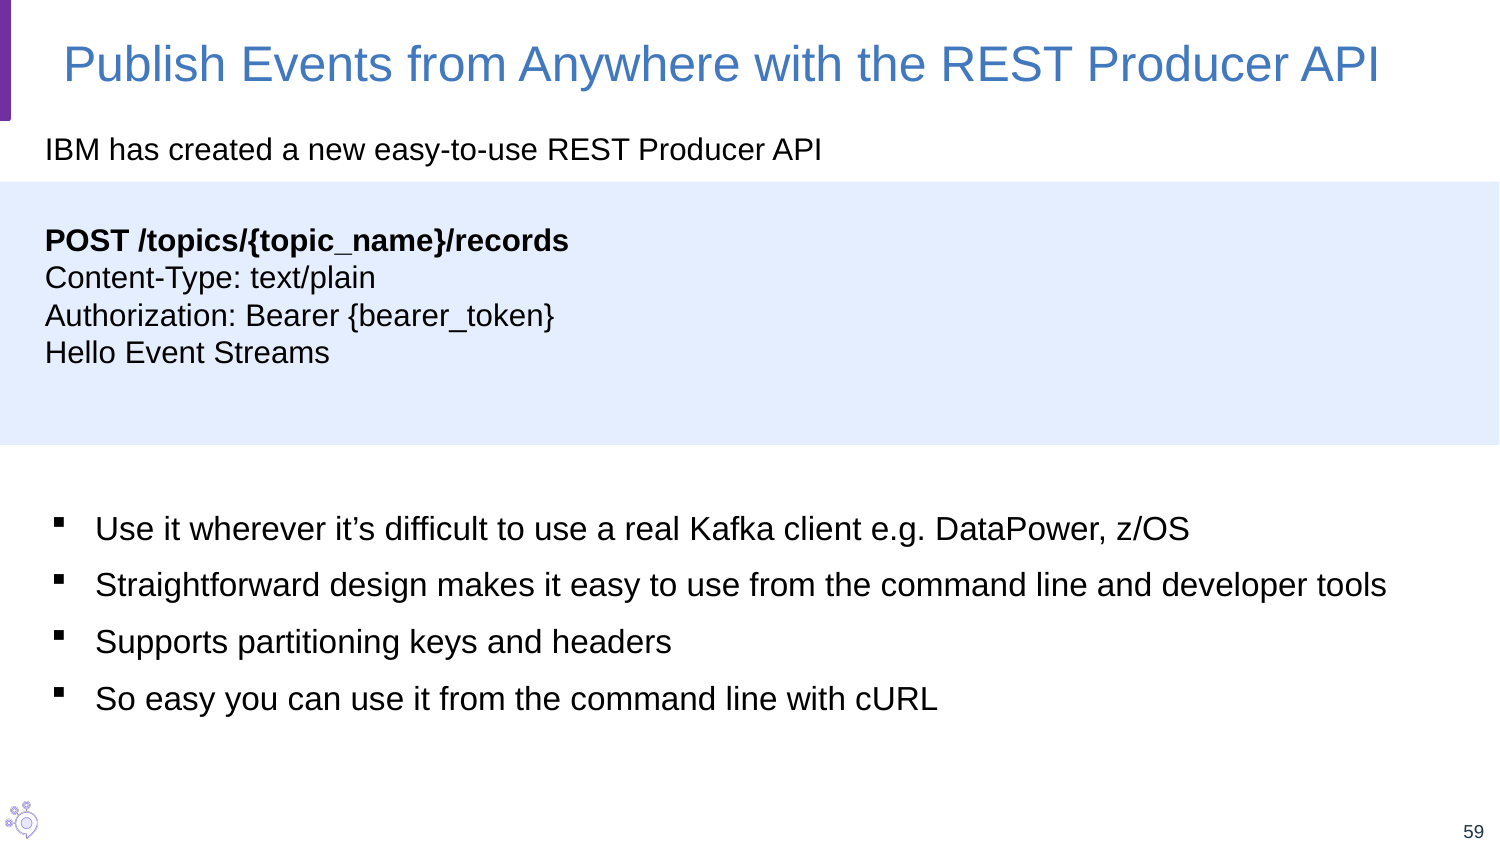

# Publish Events from Anywhere with the REST Producer API
IBM has created a new easy-to-use REST Producer API

POST /topics/{topic_name}/records
Content-Type: text/plain
Authorization: Bearer {bearer_token}
Hello Event Streams

Use it wherever it’s difficult to use a real Kafka client e.g. DataPower, z/OS
Straightforward design makes it easy to use from the command line and developer tools
Supports partitioning keys and headers
So easy you can use it from the command line with cURL
59